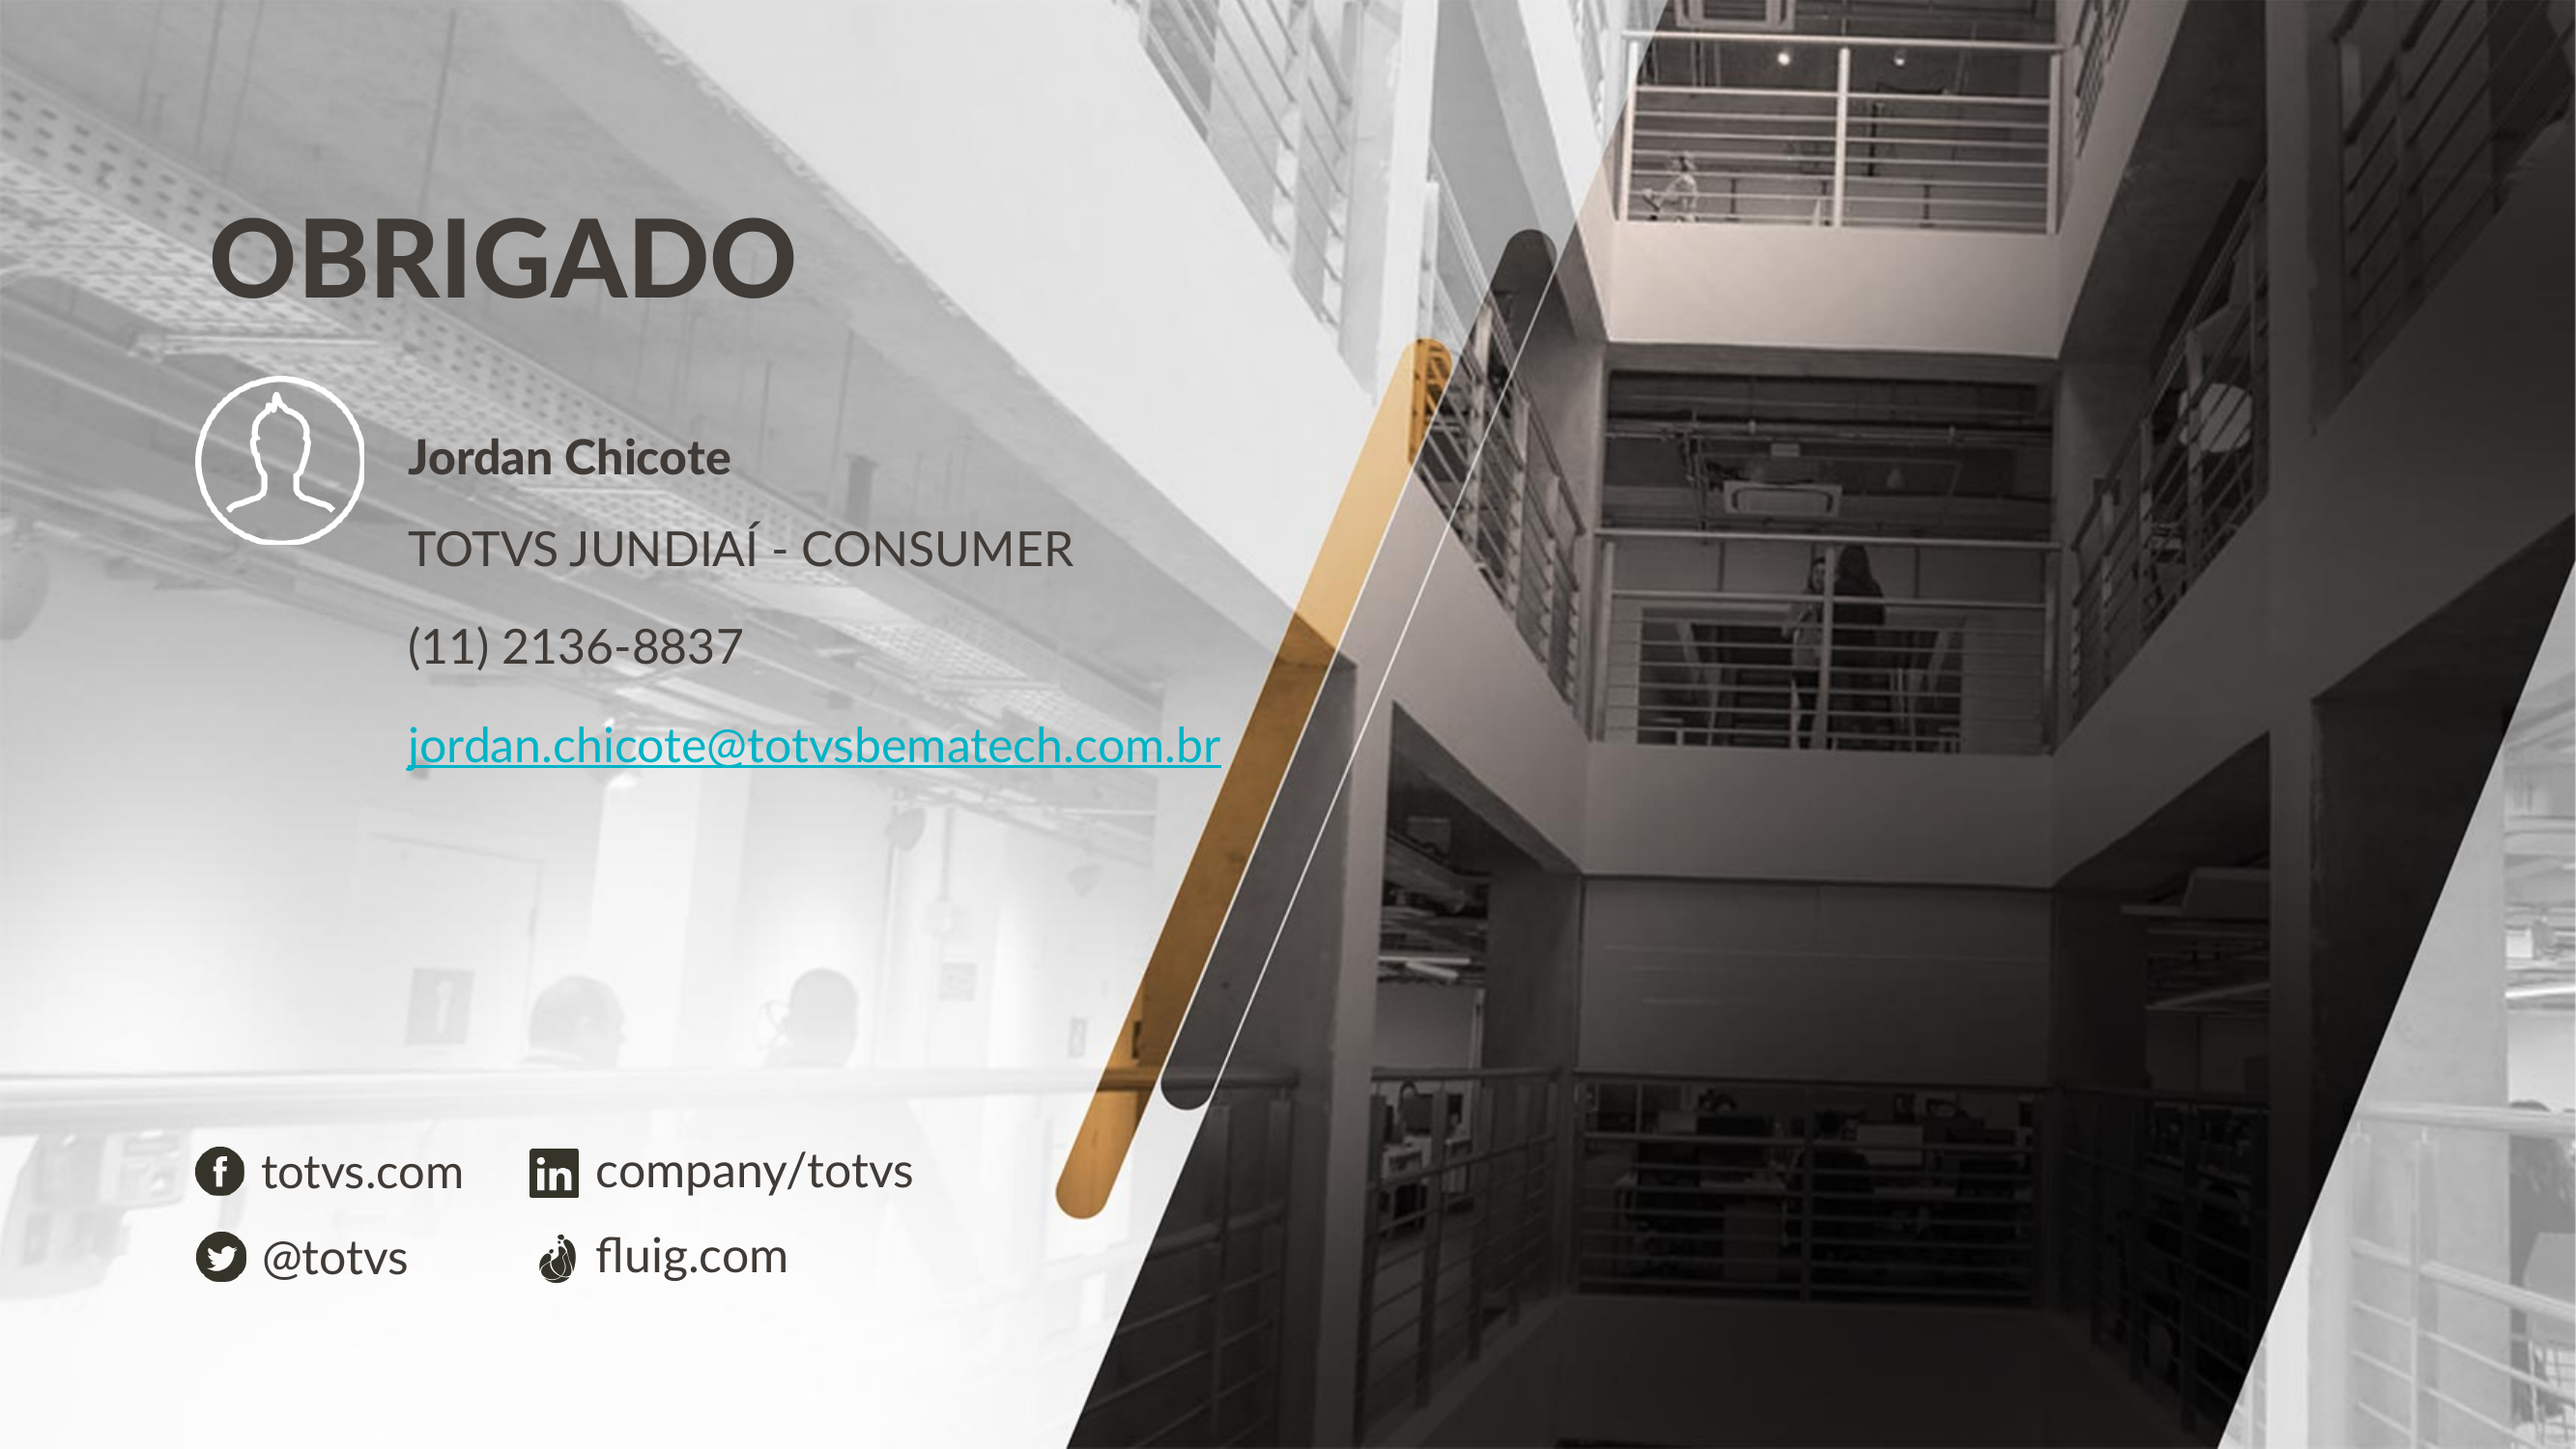

OBRIGADO
Jordan Chicote

TOTVS JUNDIAÍ - CONSUMER
(11) 2136-8837
jordan.chicote@totvsbematech.com.br